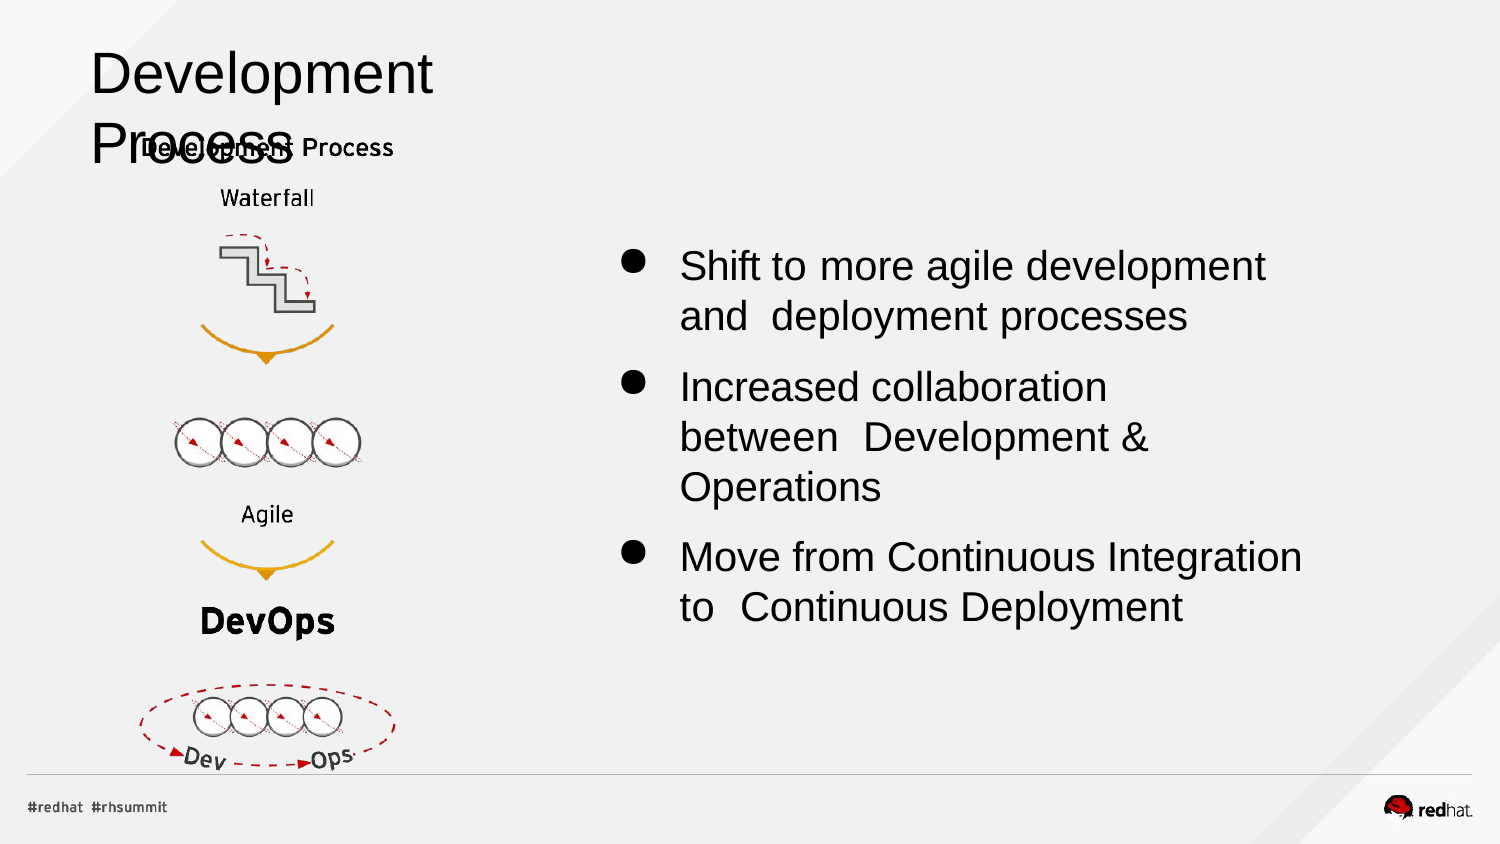

# Development Process

Shift to more agile development and  deployment processes
Increased collaboration between  Development & Operations
Move from Continuous Integration to  Continuous Deployment